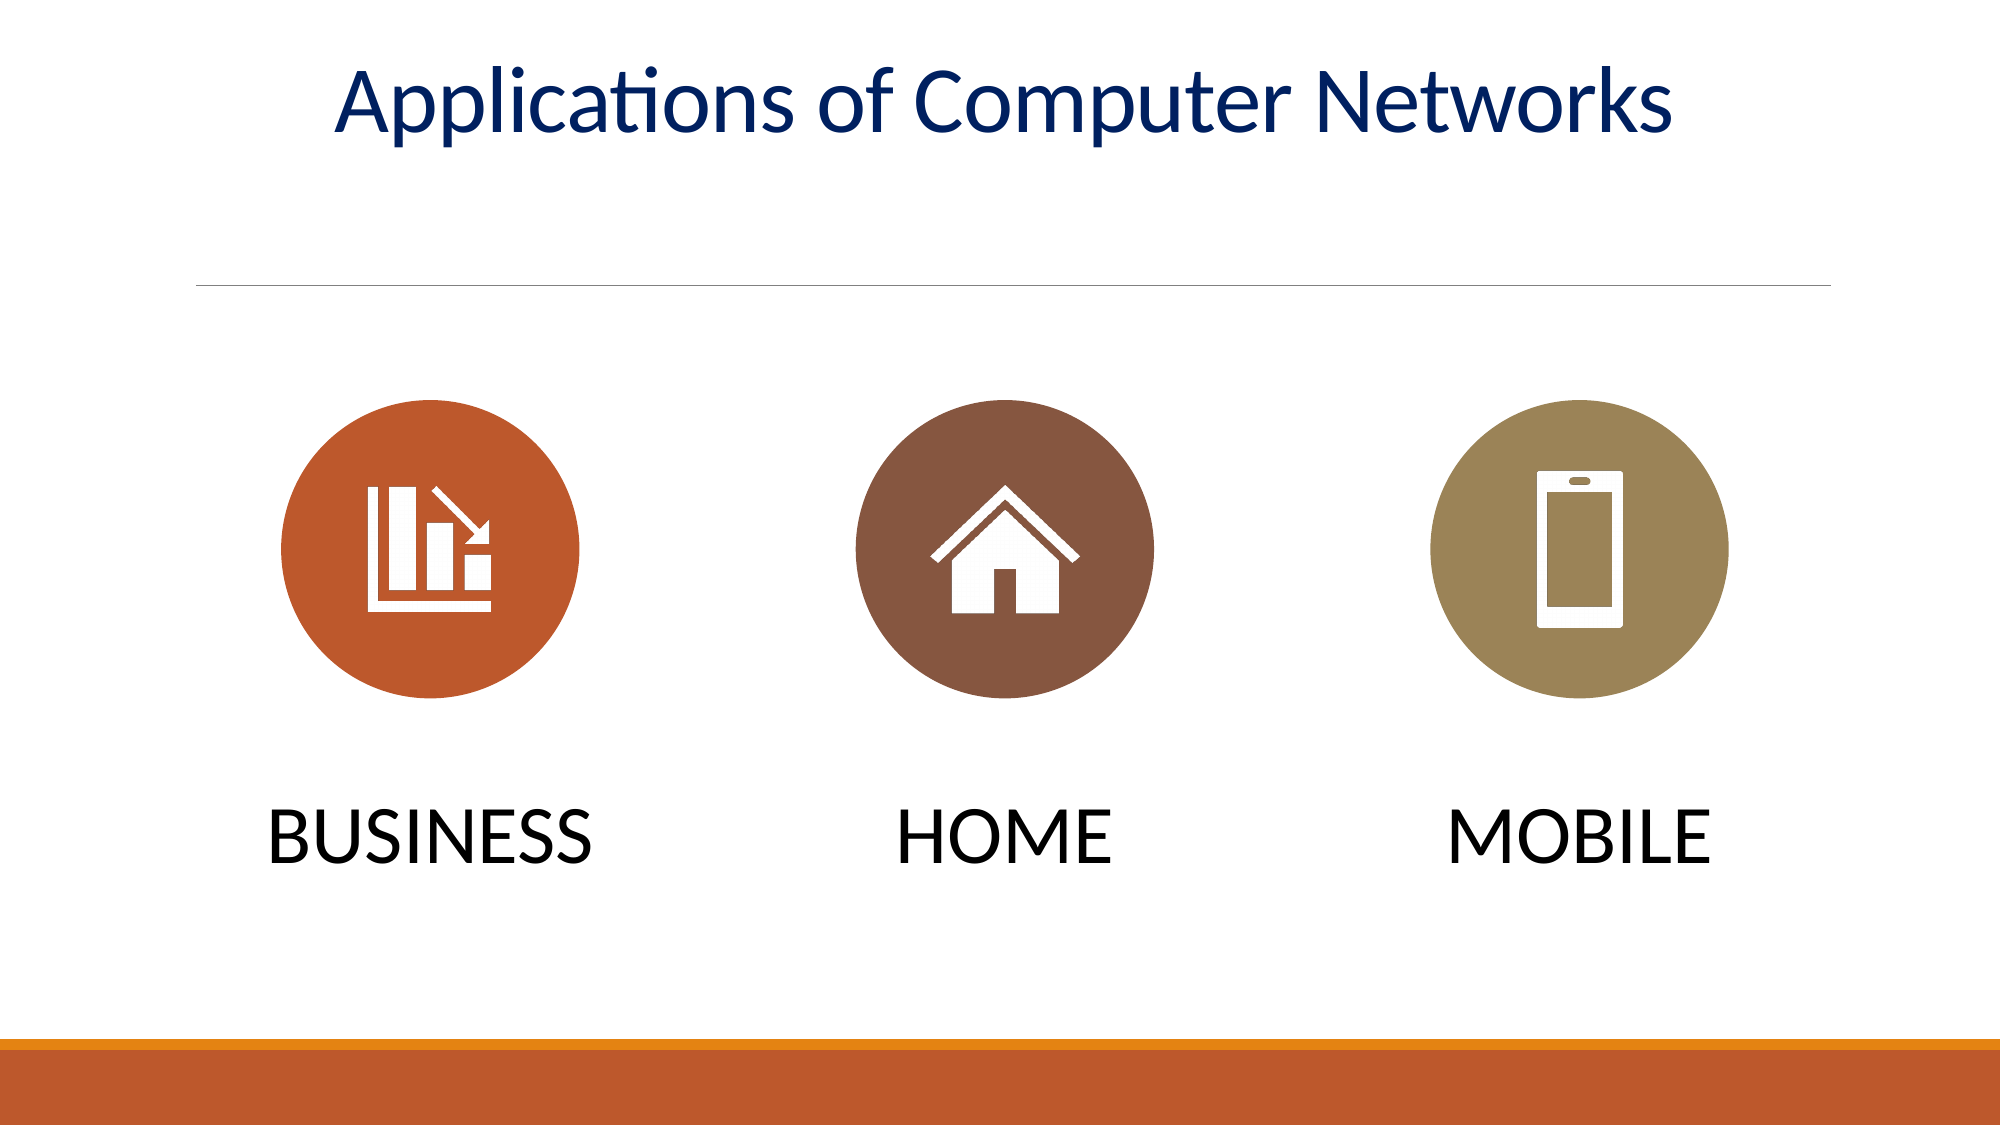

# Applications of Computer Networks
Business
Home
Mobile